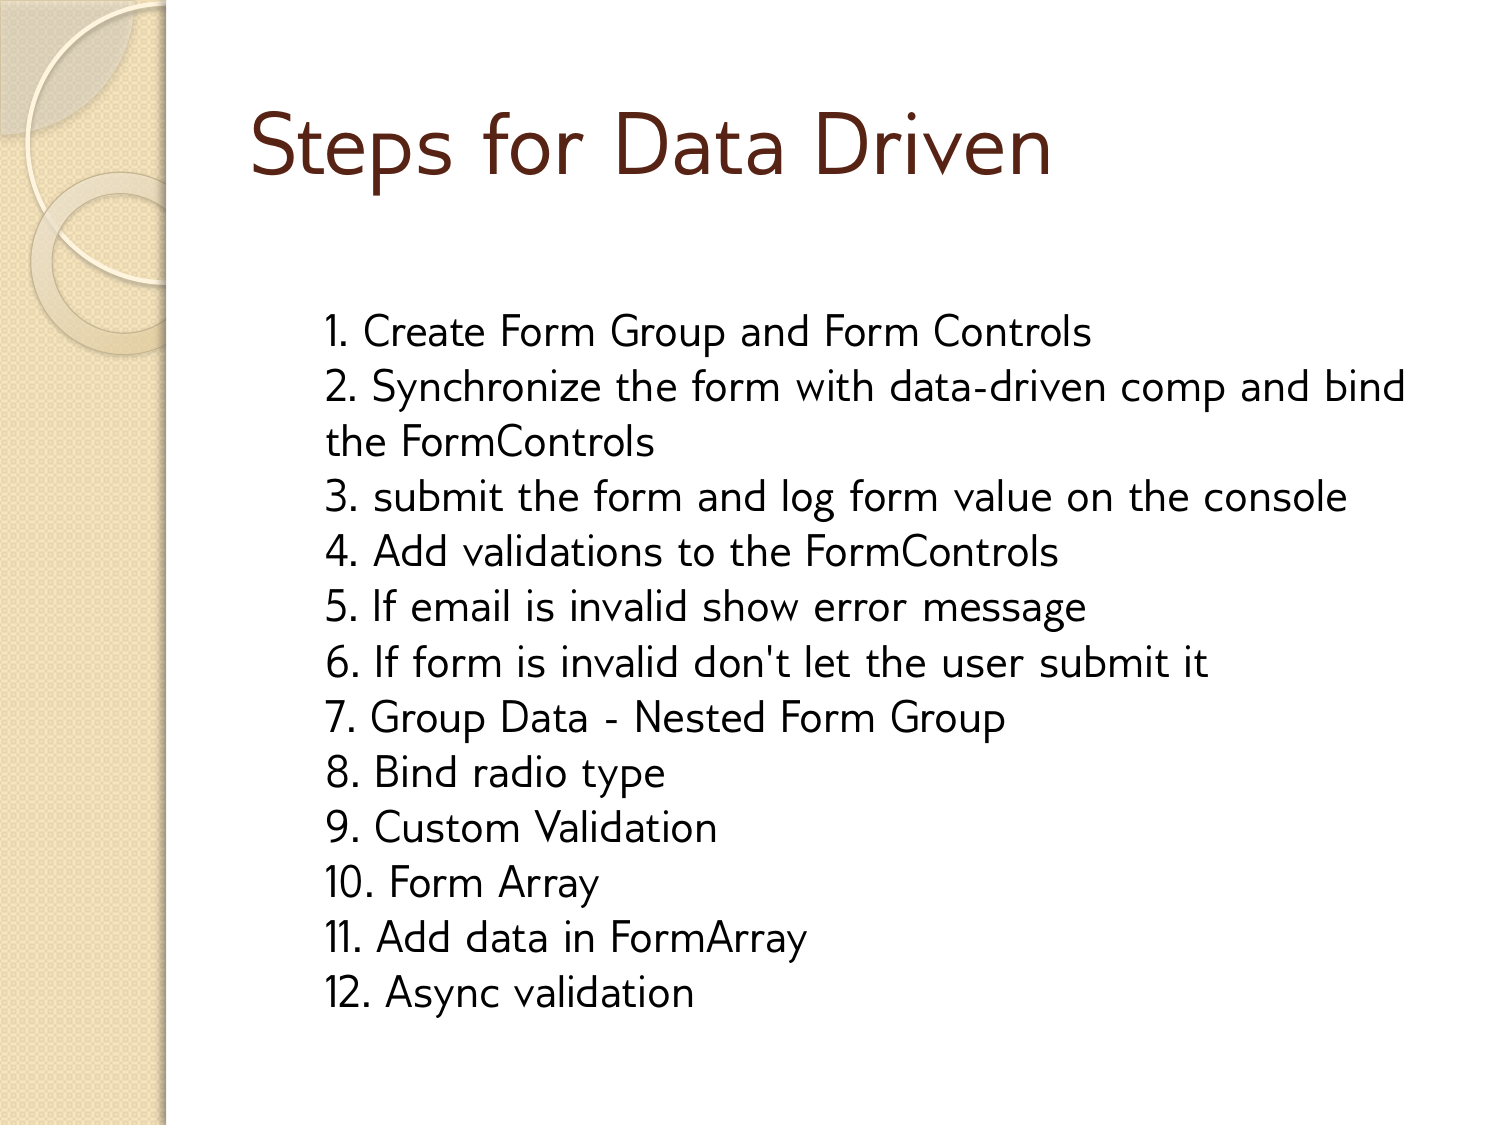

# Steps for Data Driven
1. Create Form Group and Form Controls
2. Synchronize the form with data-driven comp and bind the FormControls
3. submit the form and log form value on the console
4. Add validations to the FormControls
5. If email is invalid show error message
6. If form is invalid don't let the user submit it
7. Group Data - Nested Form Group
8. Bind radio type
9. Custom Validation
10. Form Array
11. Add data in FormArray
12. Async validation